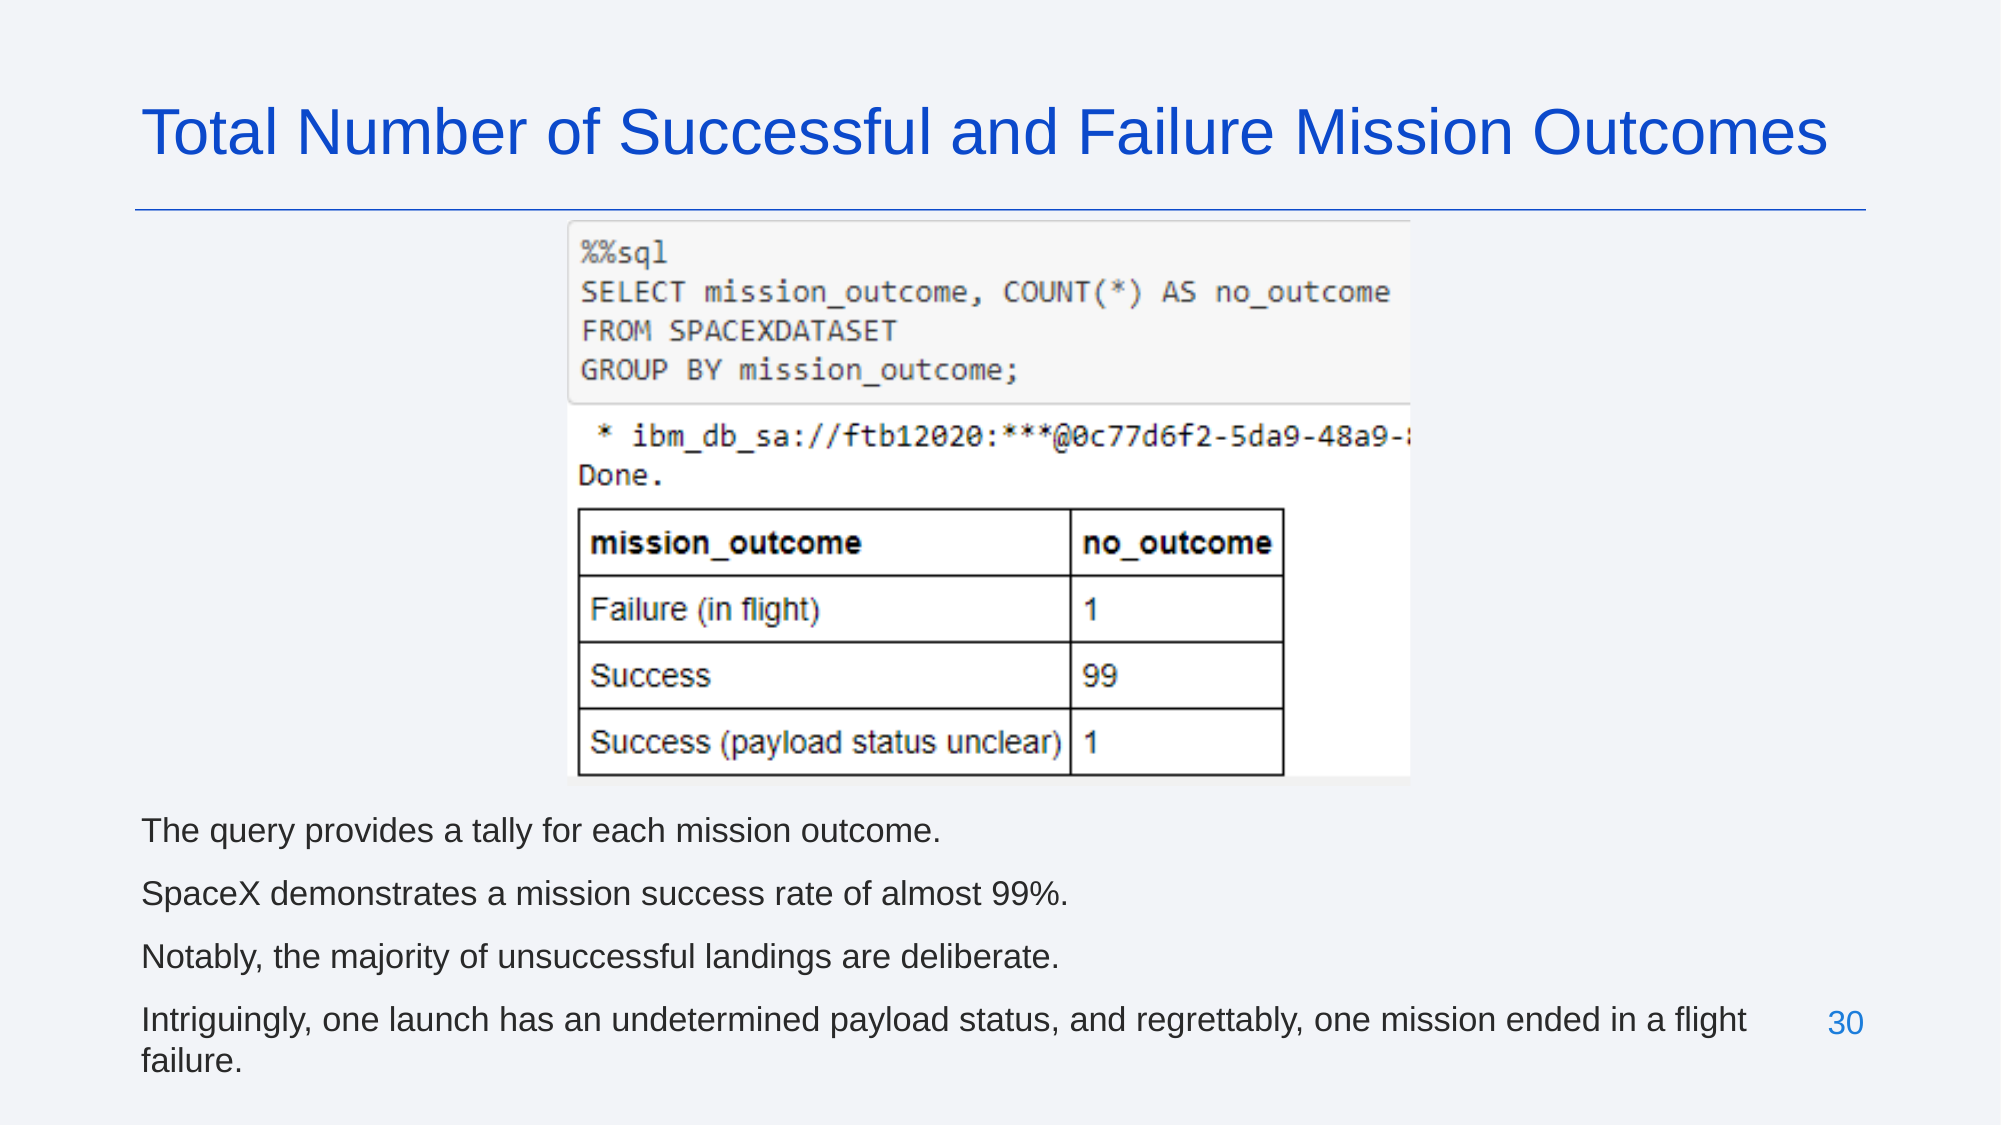

Total Number of Successful and Failure Mission Outcomes

The query provides a tally for each mission outcome.
SpaceX demonstrates a mission success rate of almost 99%.
Notably, the majority of unsuccessful landings are deliberate.
Intriguingly, one launch has an undetermined payload status, and regrettably, one mission ended in a flight failure.
30